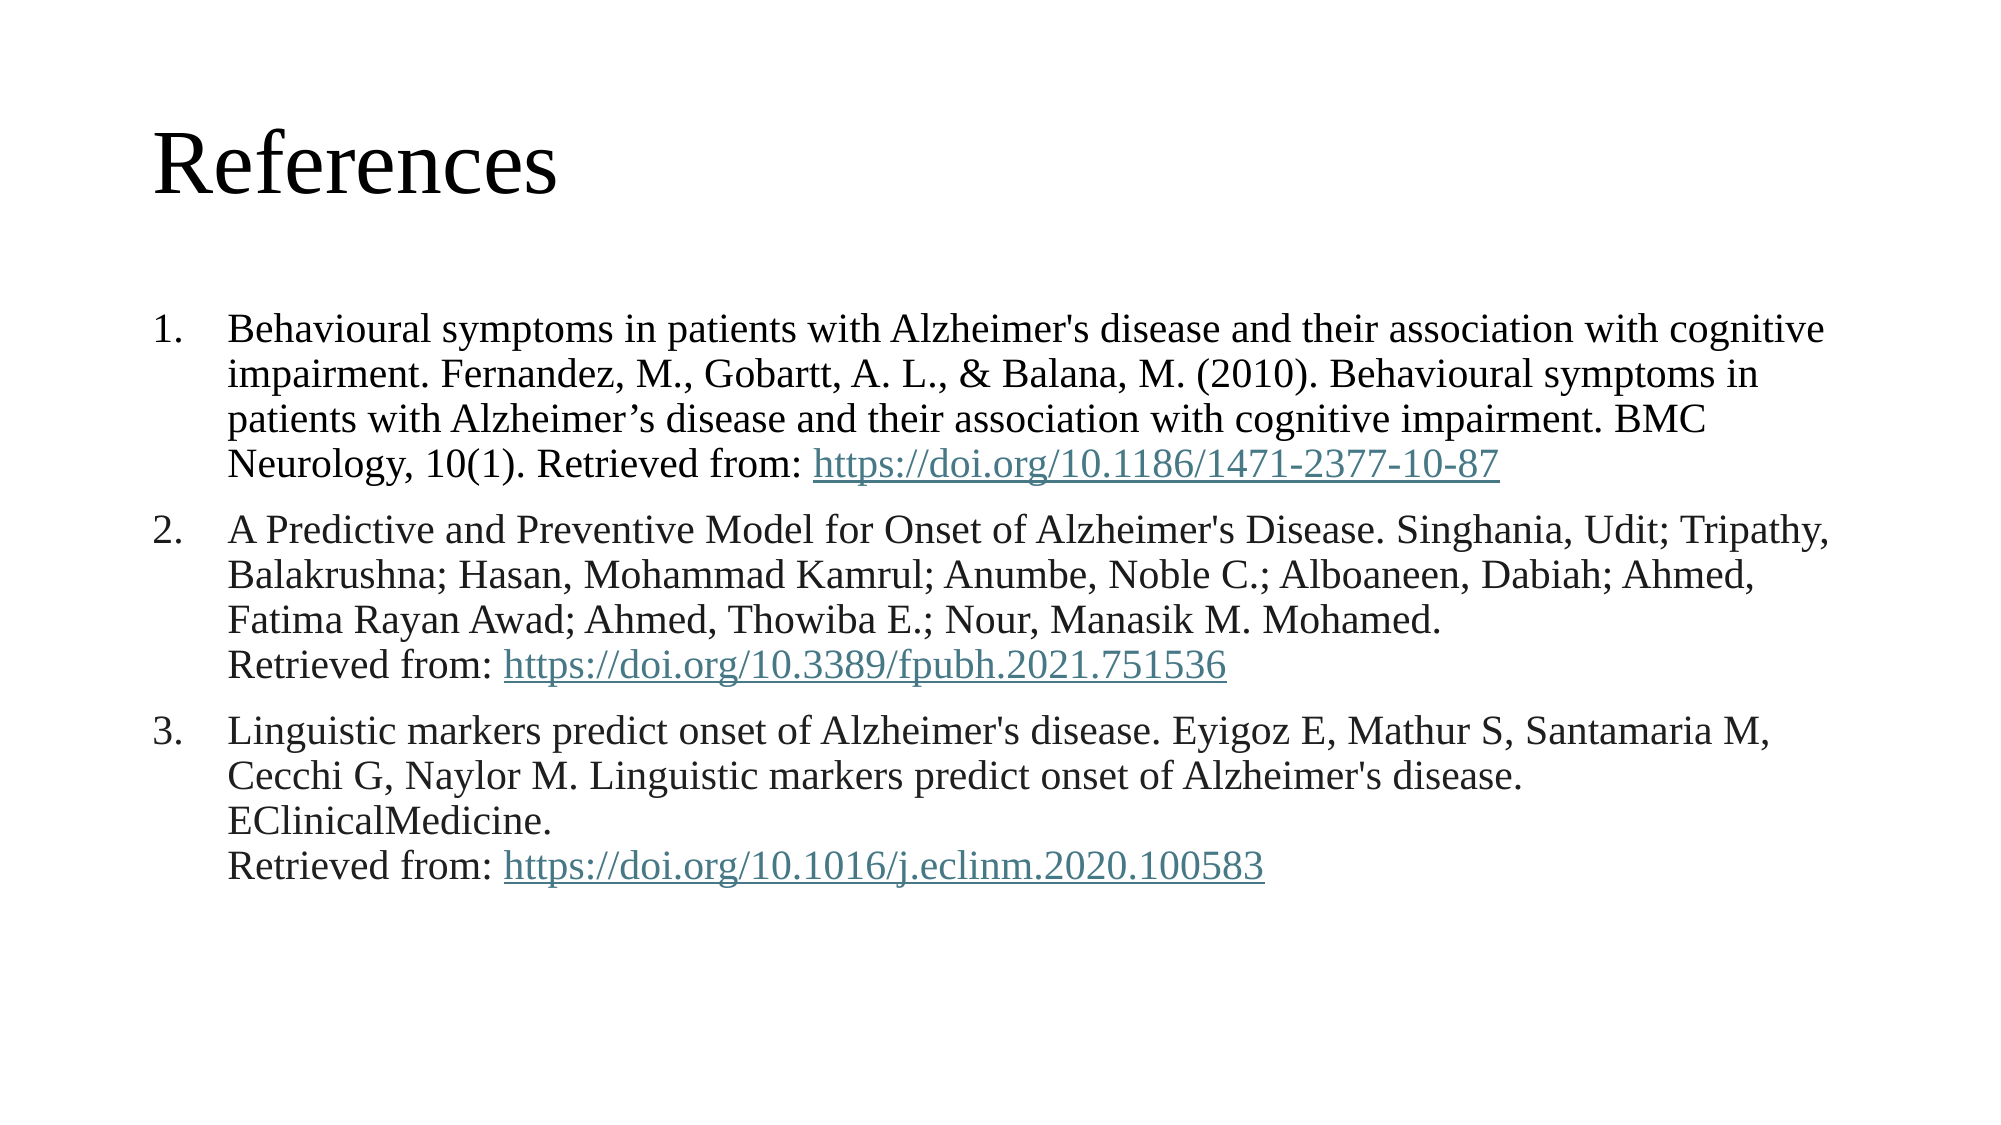

# References
Behavioural symptoms in patients with Alzheimer's disease and their association with cognitive impairment. Fernandez, M., Gobartt, A. L., & Balana, M. (2010). Behavioural symptoms in patients with Alzheimer’s disease and their association with cognitive impairment. BMC Neurology, 10(1). Retrieved from: https://doi.org/10.1186/1471-2377-10-87
A Predictive and Preventive Model for Onset of Alzheimer's Disease. Singhania, Udit; Tripathy, Balakrushna; Hasan, Mohammad Kamrul; Anumbe, Noble C.; Alboaneen, Dabiah; Ahmed, Fatima Rayan Awad; Ahmed, Thowiba E.; Nour, Manasik M. Mohamed.
Retrieved from: https://doi.org/10.3389/fpubh.2021.751536
Linguistic markers predict onset of Alzheimer's disease. Eyigoz E, Mathur S, Santamaria M, Cecchi G, Naylor M. Linguistic markers predict onset of Alzheimer's disease. EClinicalMedicine.
Retrieved from: https://doi.org/10.1016/j.eclinm.2020.100583